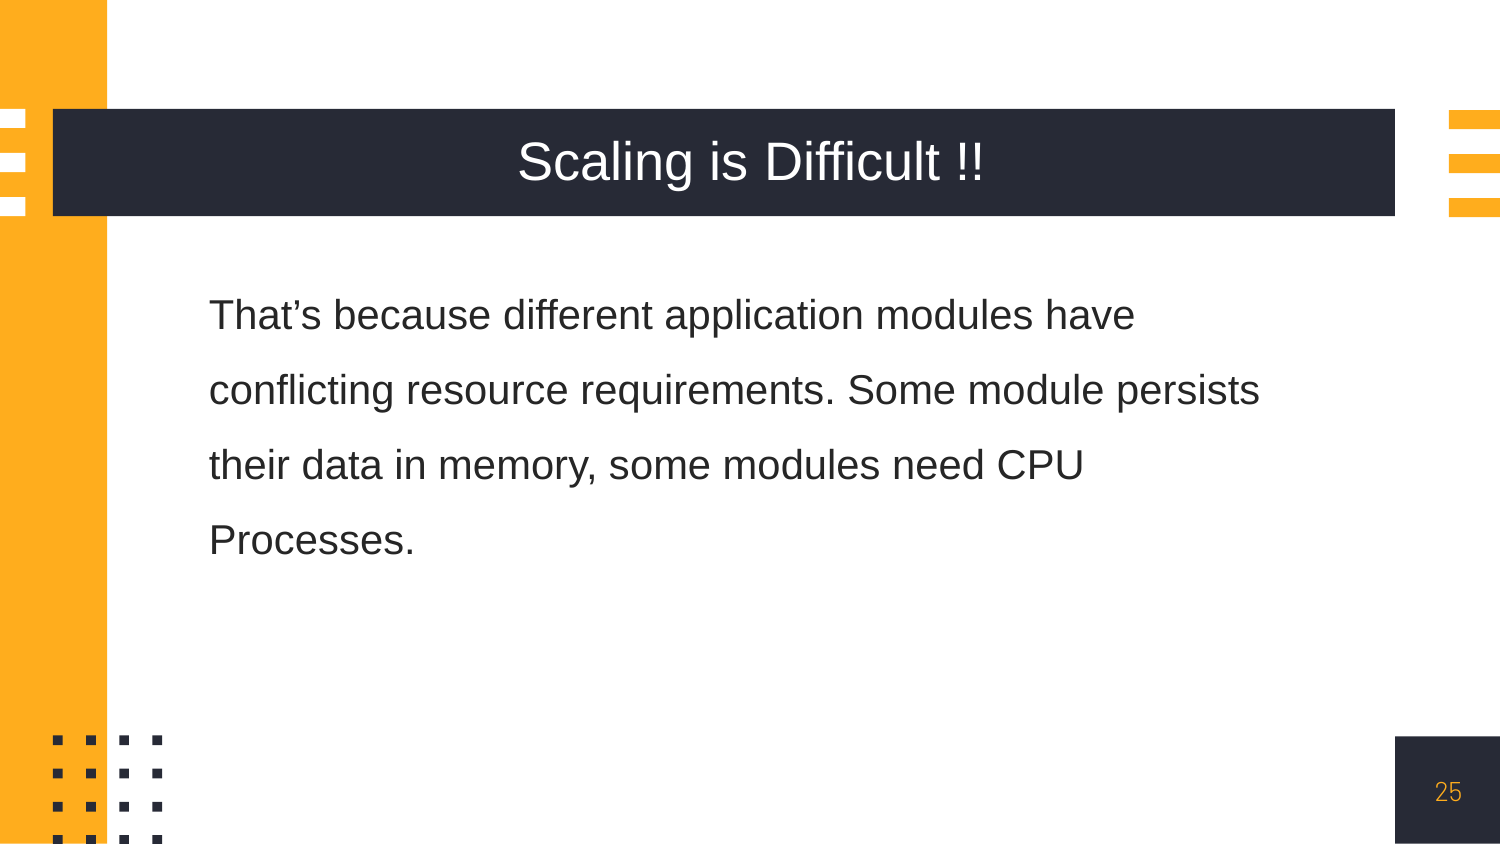

# Scaling is Difficult !!
That’s because different application modules have conflicting resource requirements. Some module persists their data in memory, some modules need CPU Processes.
25